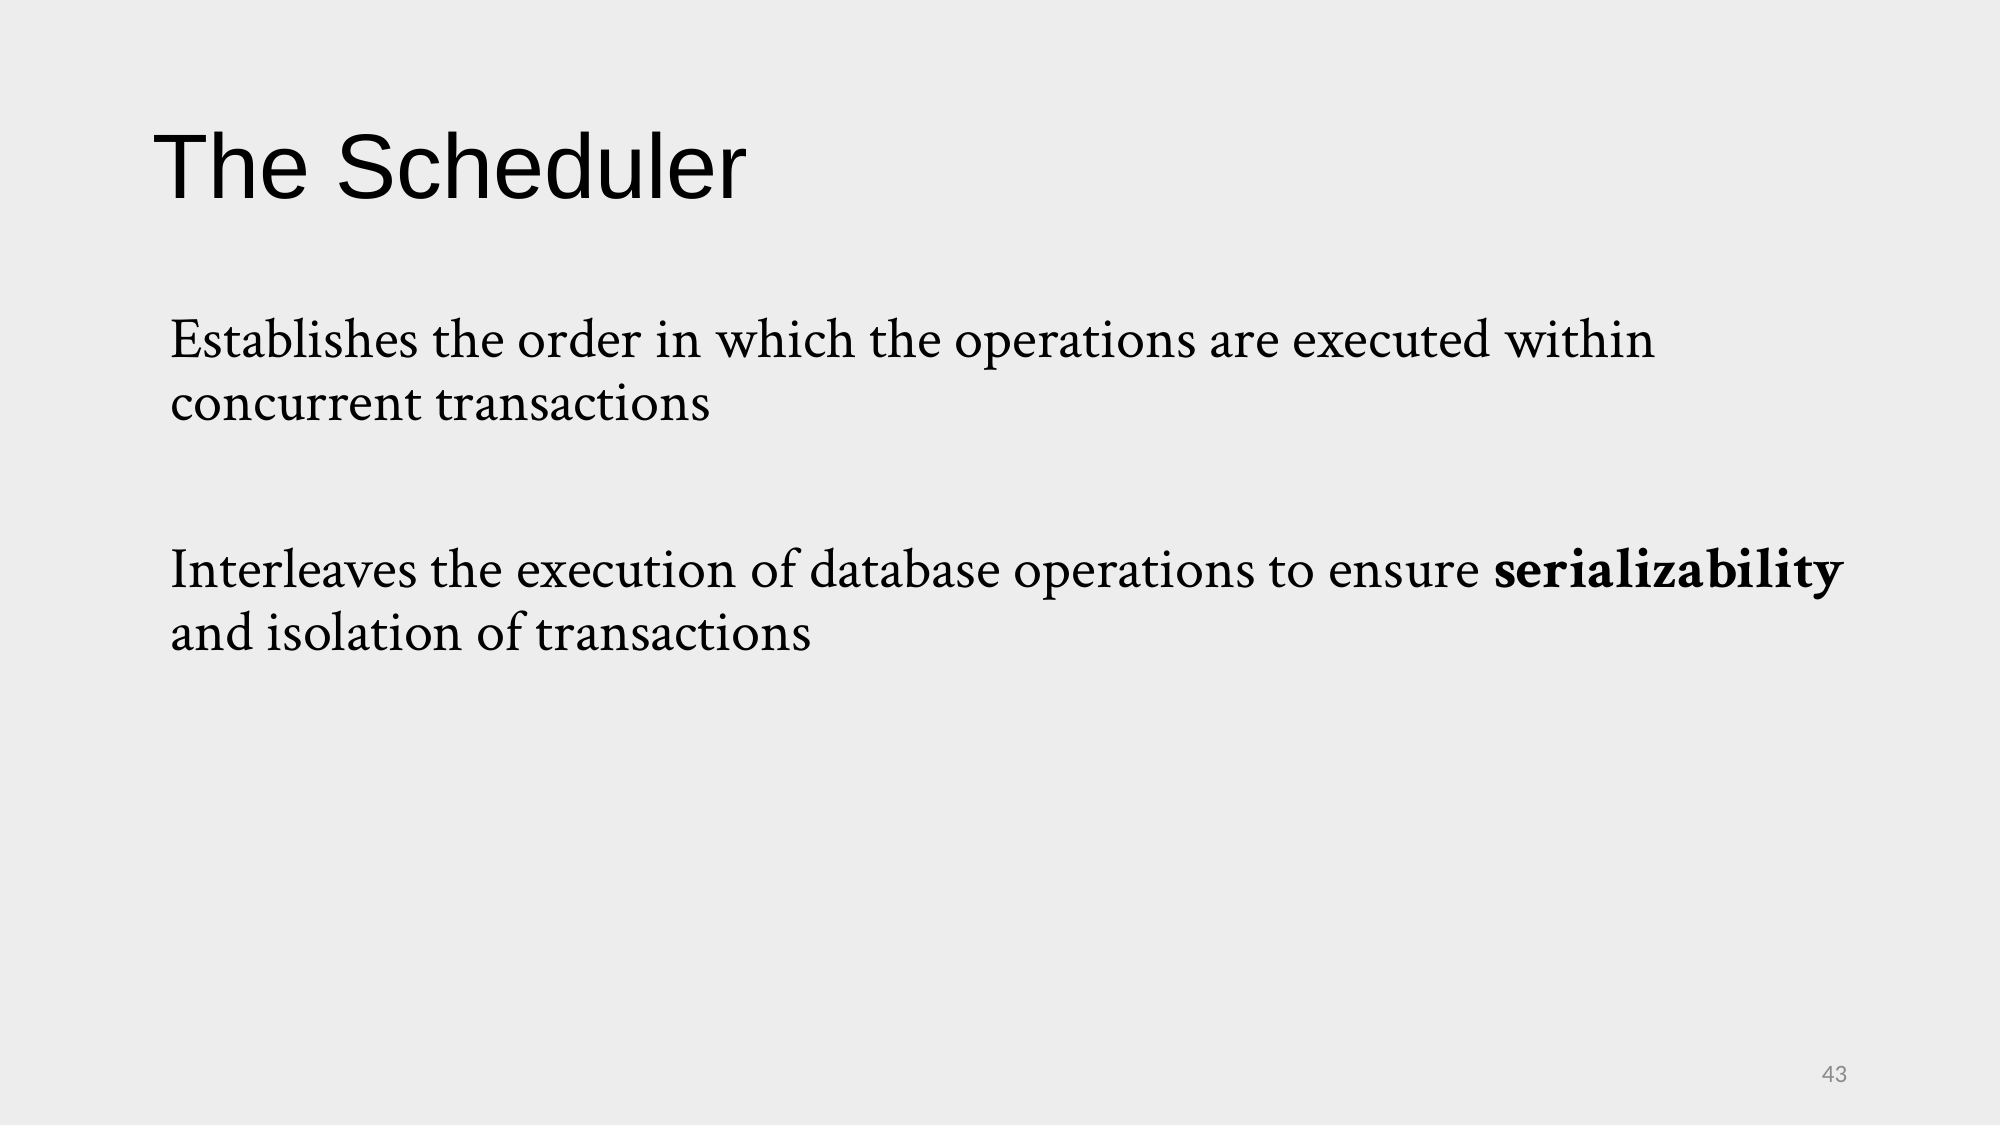

# The Scheduler
Establishes the order in which the operations are executed within concurrent transactions

Interleaves the execution of database operations to ensure serializability and isolation of transactions
43